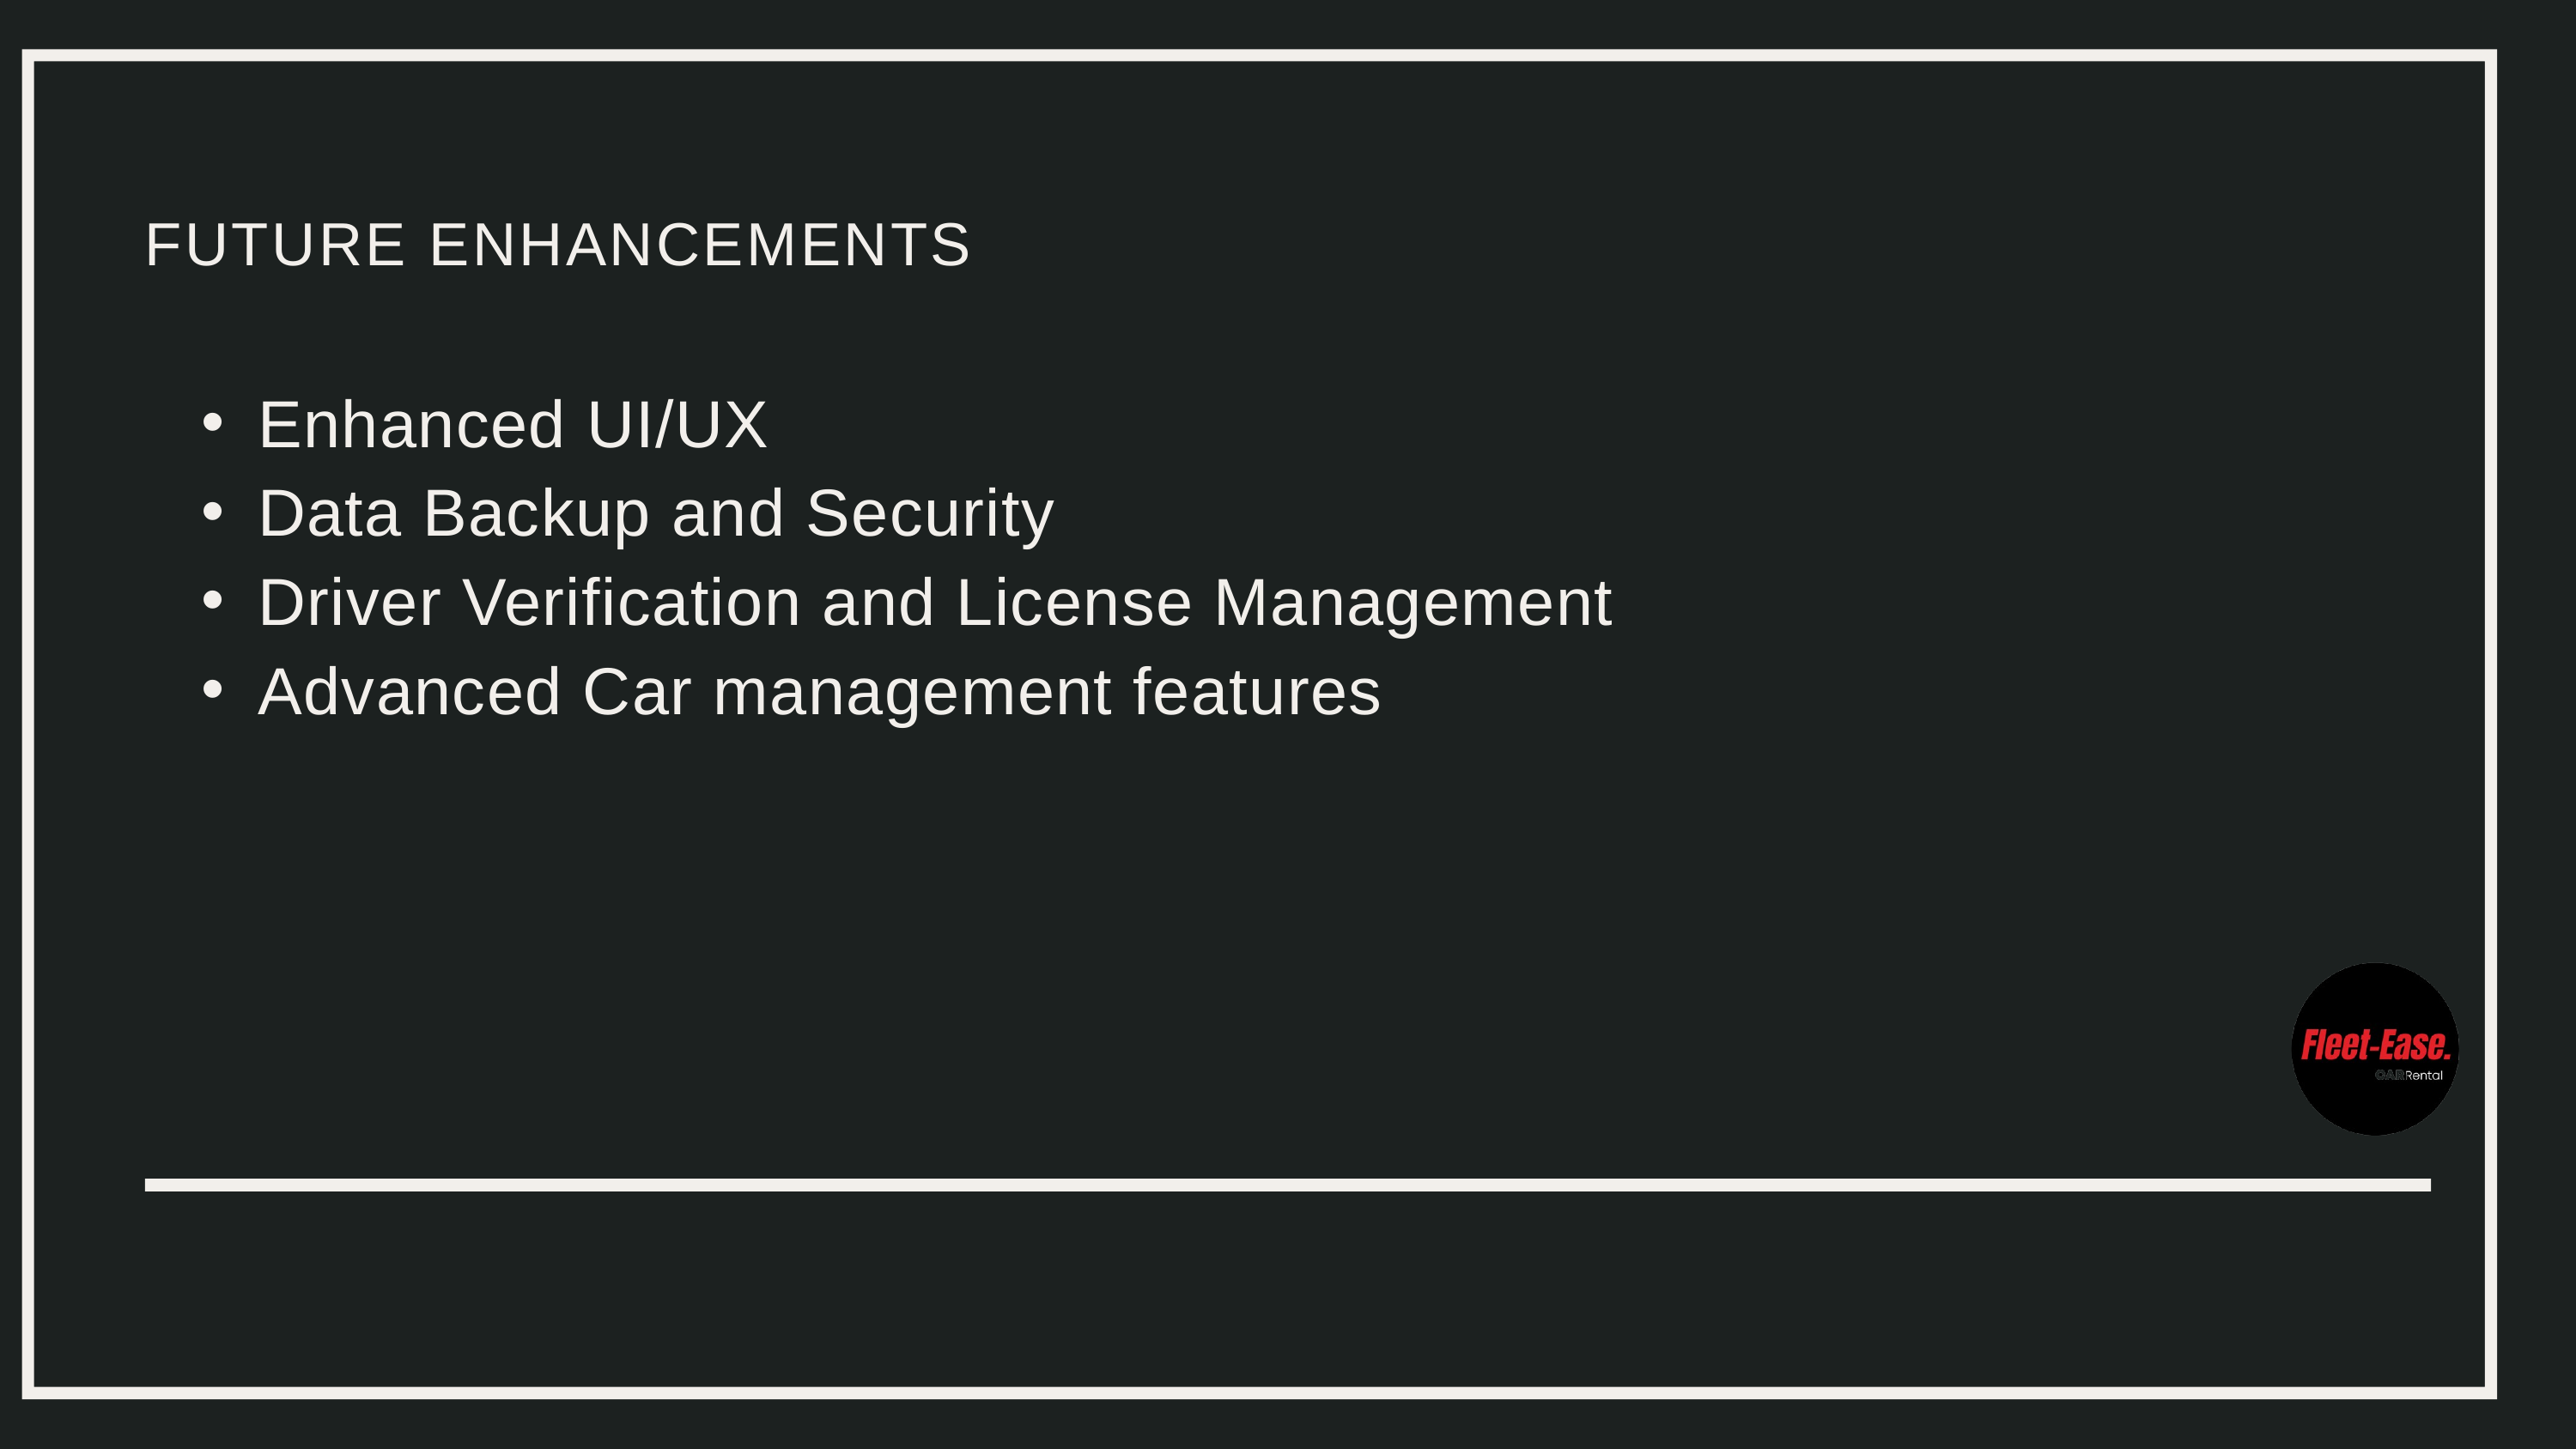

FUTURE ENHANCEMENTS
Enhanced UI/UX
Data Backup and Security
Driver Verification and License Management
Advanced Car management features